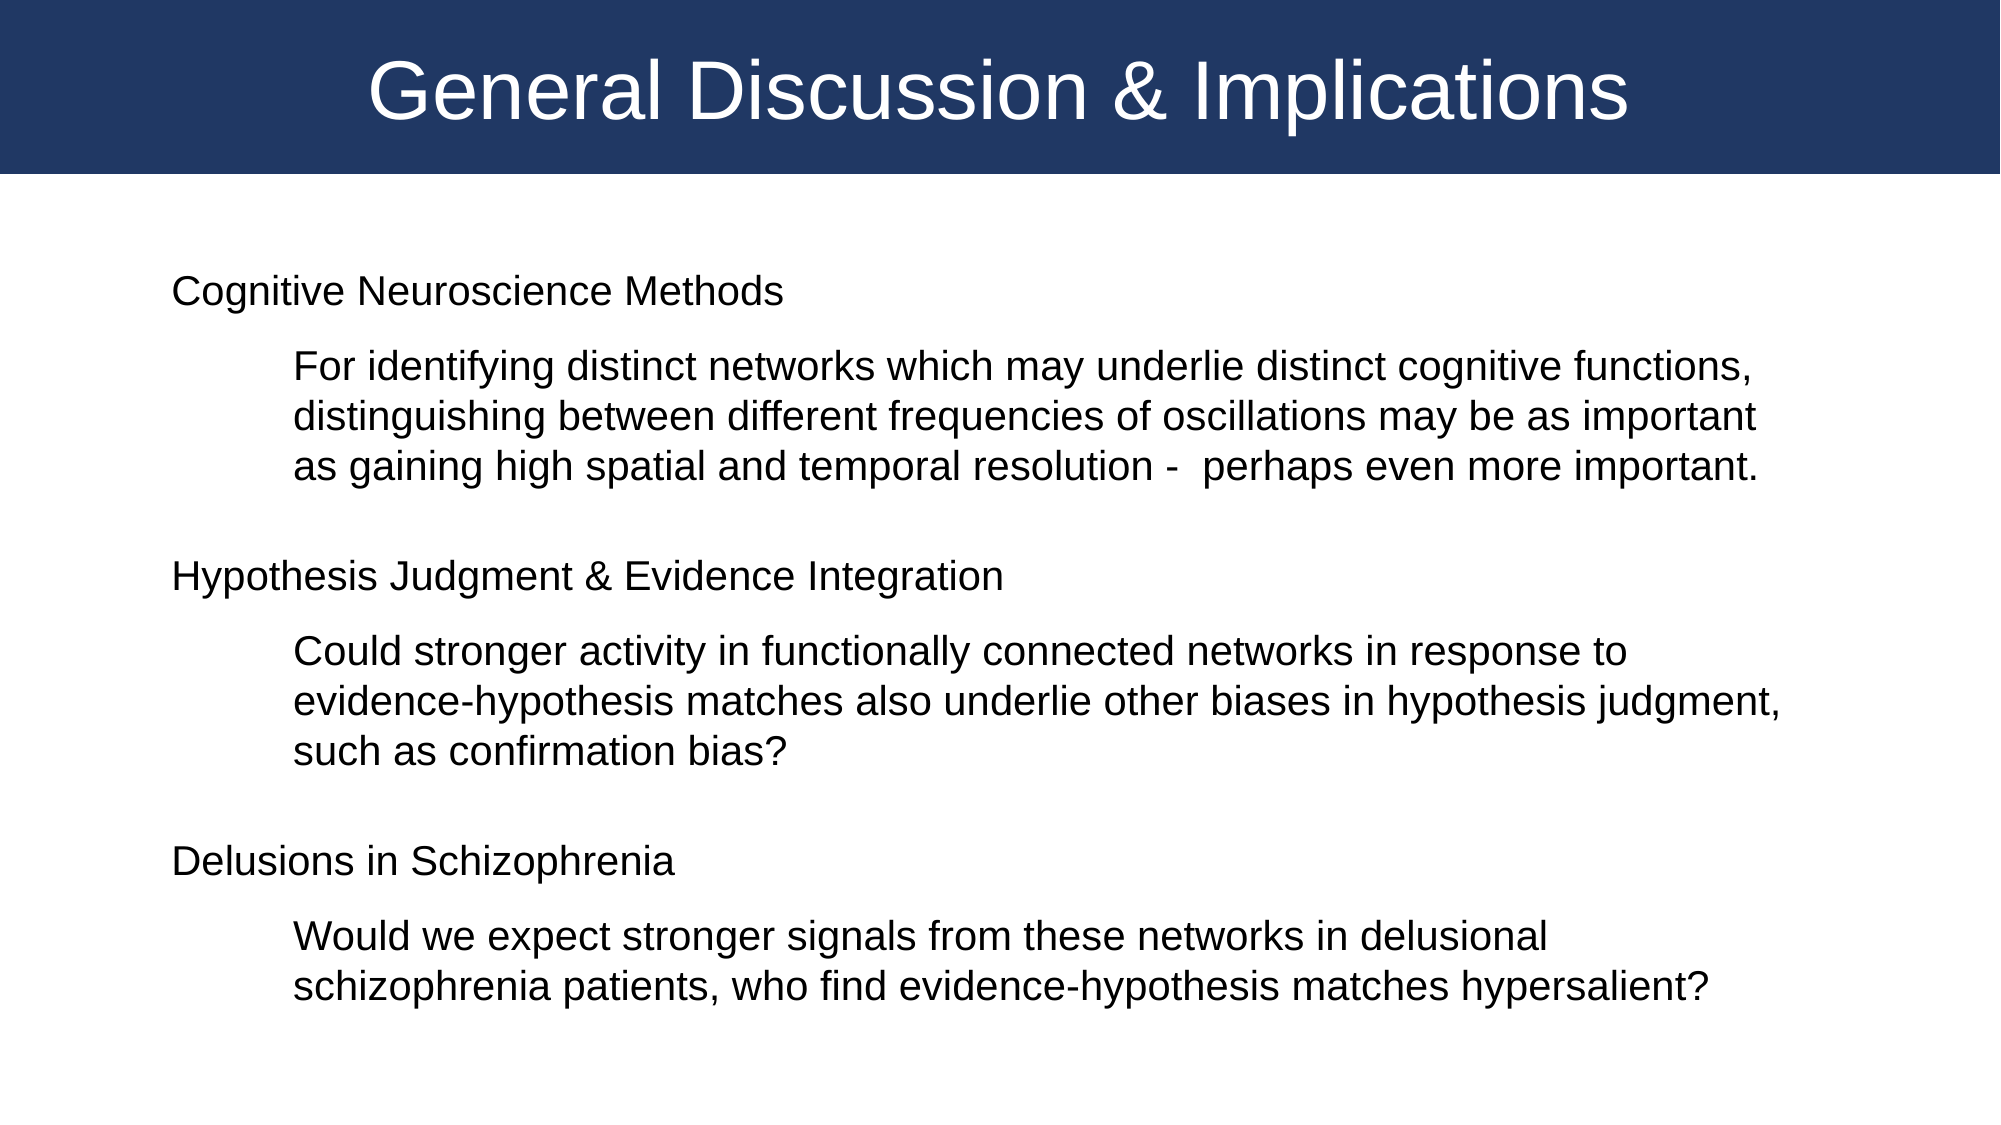

General Discussion & Implications
Cognitive Neuroscience Methods

For identifying distinct networks which may underlie distinct cognitive functions, distinguishing between different frequencies of oscillations may be as important as gaining high spatial and temporal resolution -  perhaps even more important.
Hypothesis Judgment & Evidence Integration

Could stronger activity in functionally connected networks in response to evidence-hypothesis matches also underlie other biases in hypothesis judgment, such as confirmation bias?
Delusions in Schizophrenia

Would we expect stronger signals from these networks in delusional schizophrenia patients, who find evidence-hypothesis matches hypersalient?